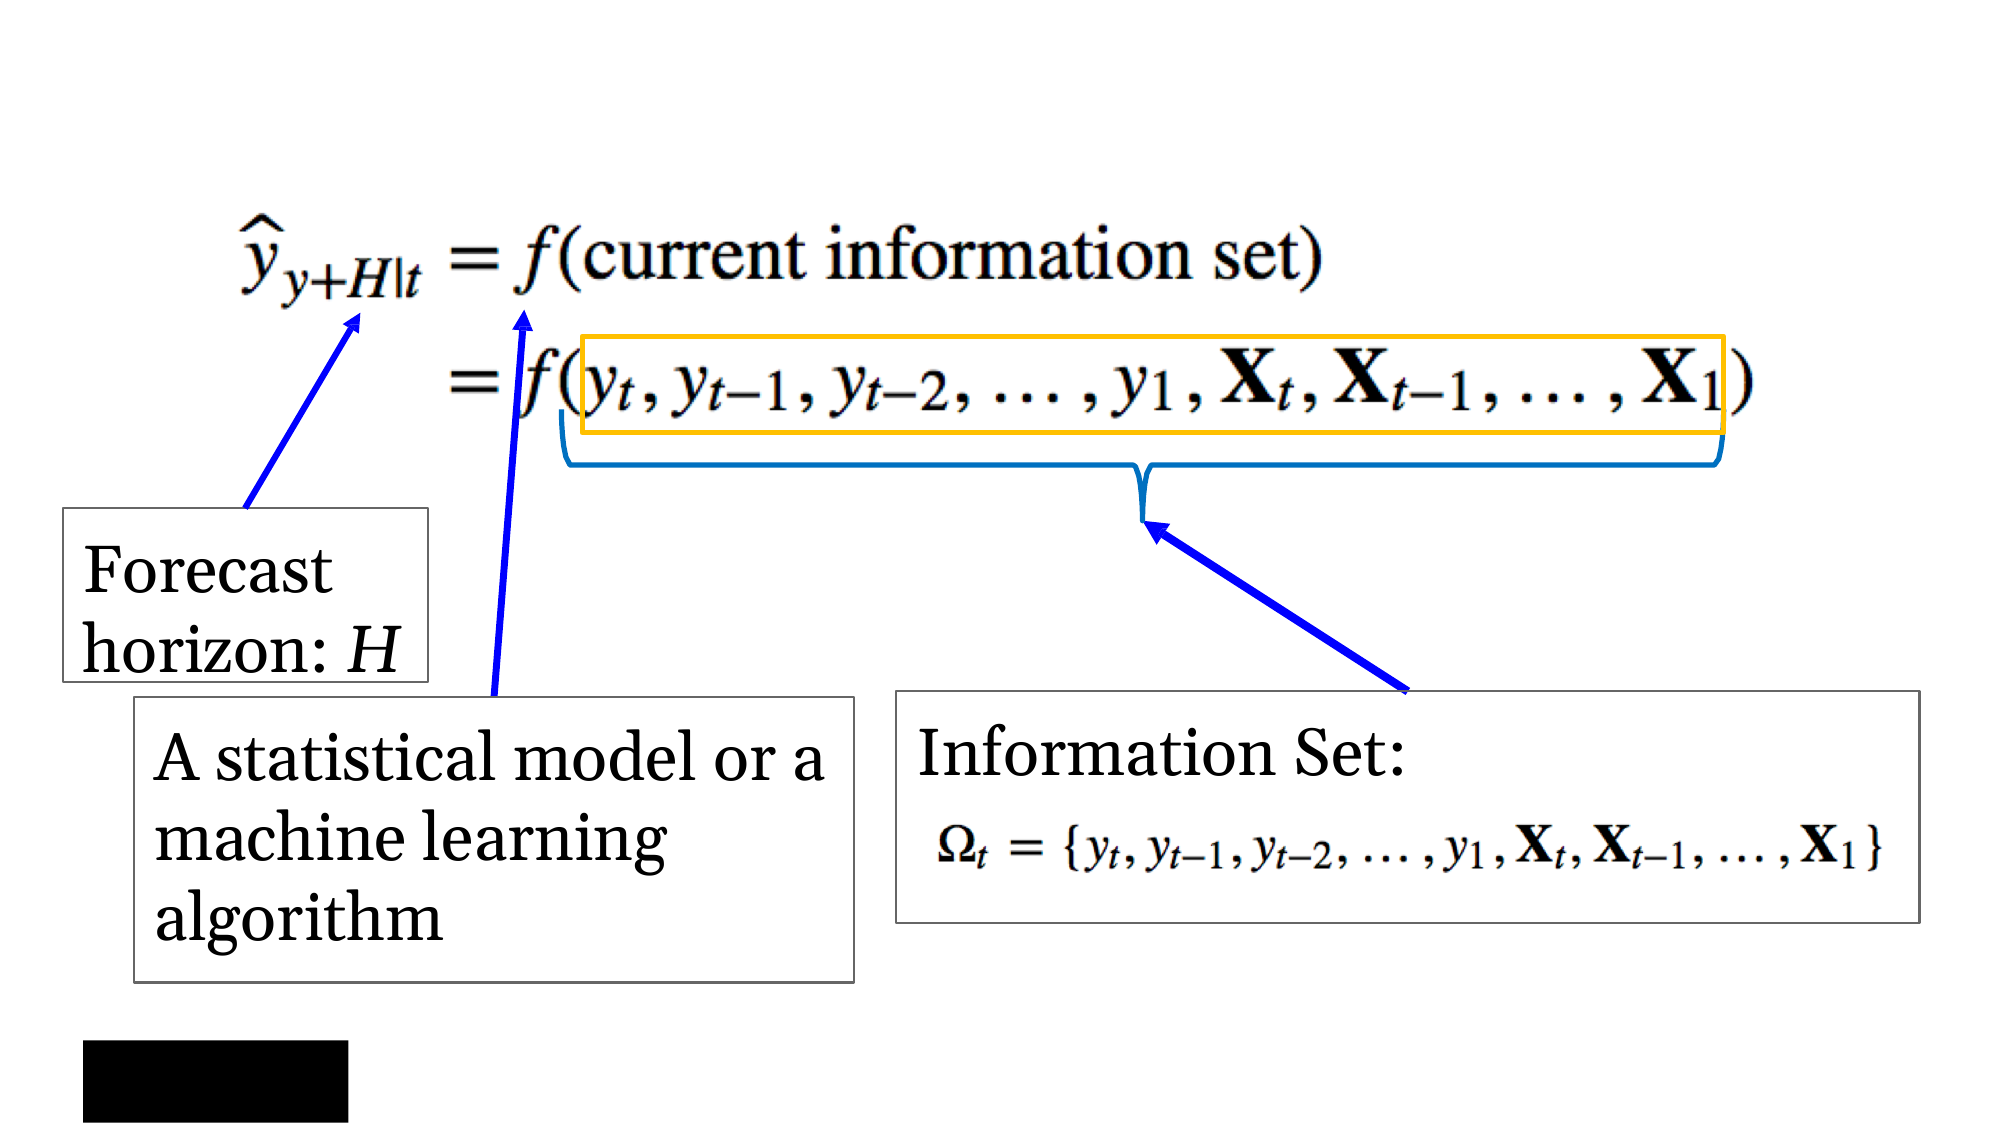

# Time Series Forecasting Requires Models

Forecast horizon: H

Information Set:
A statistical model or a machine learning algorithm